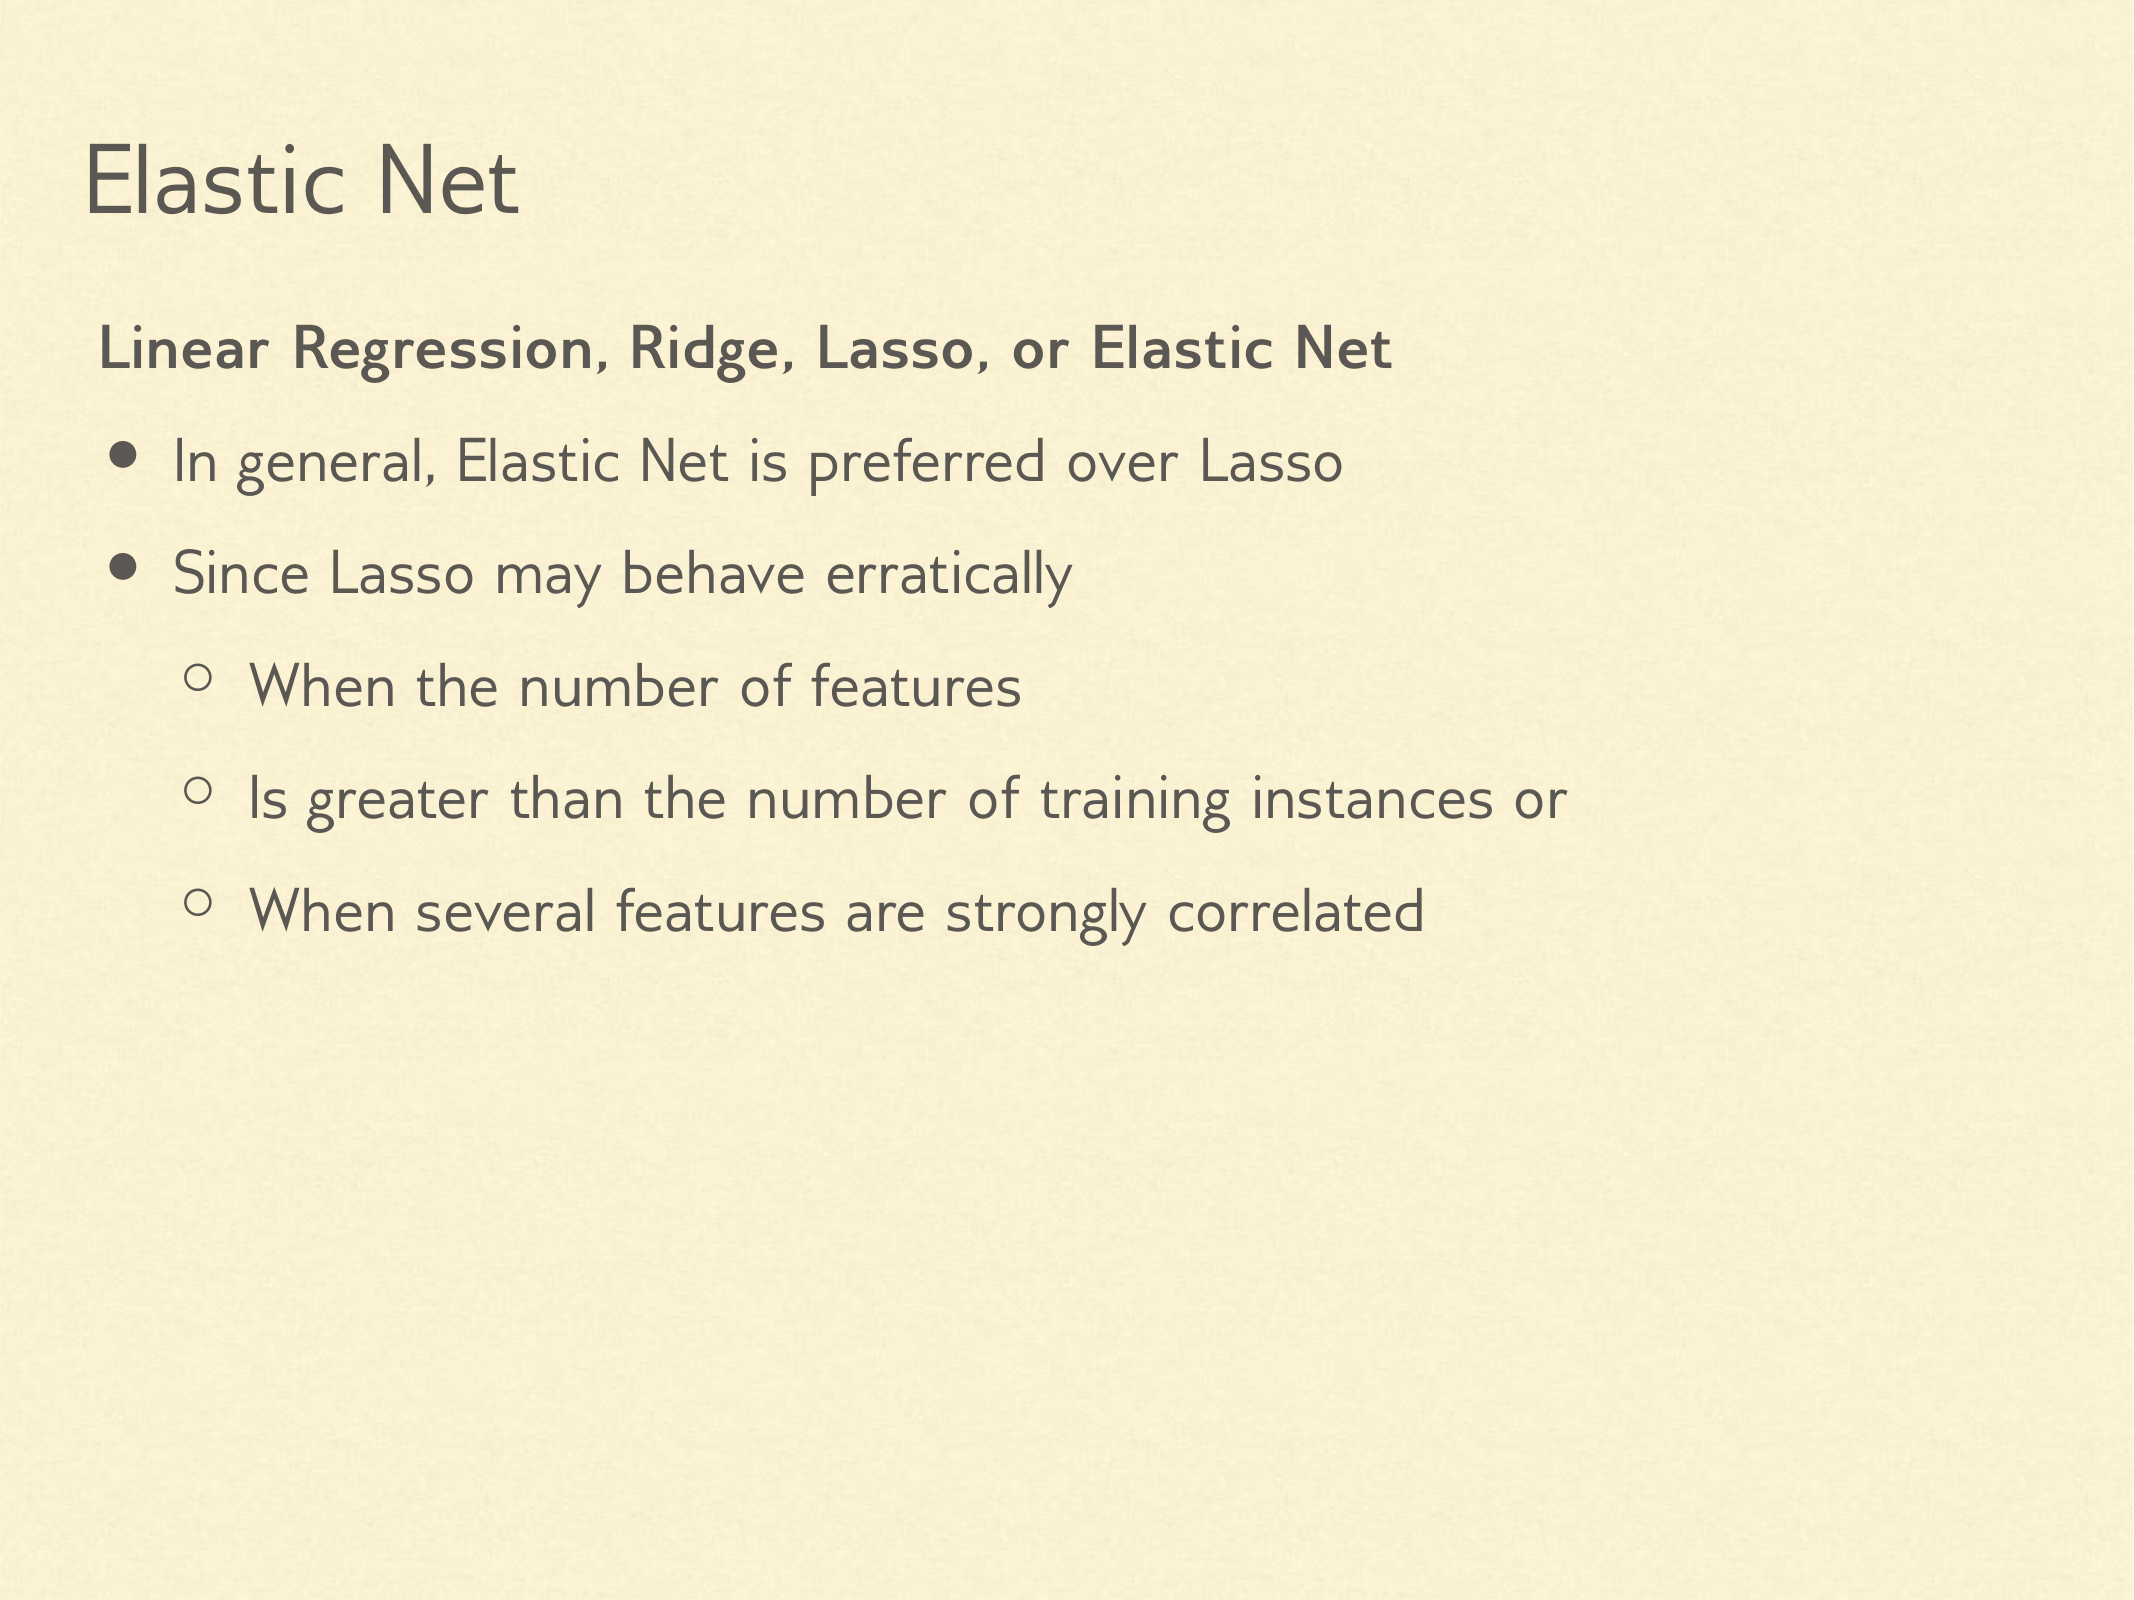

Elastic Net
Linear Regression, Ridge, Lasso, or Elastic Net
In general, Elastic Net is preferred over Lasso
Since Lasso may behave erratically
When the number of features
Is greater than the number of training instances or
When several features are strongly correlated